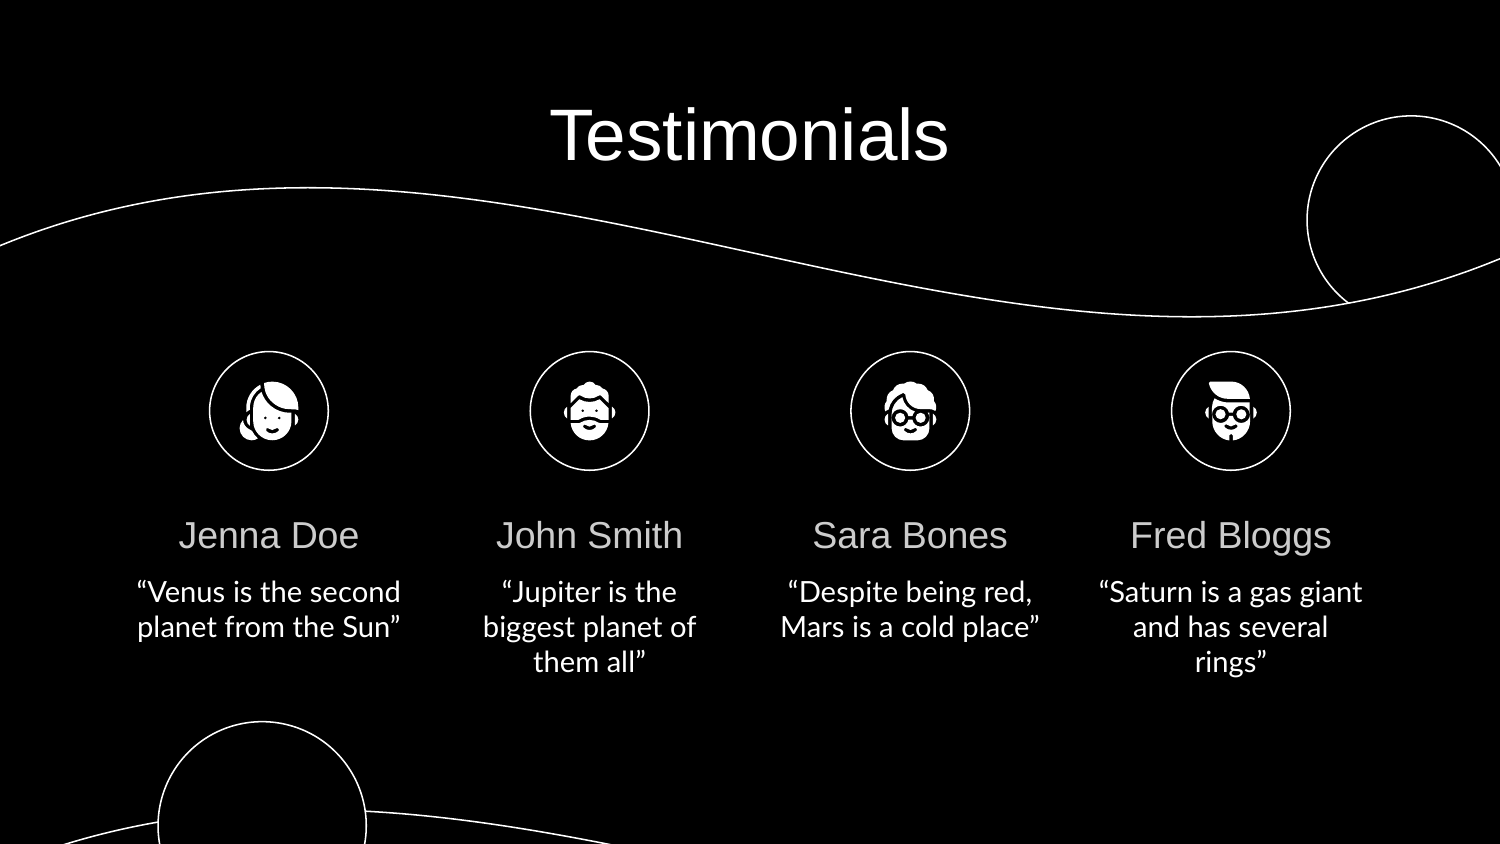

# Testimonials

Jenna Doe
John Smith
Sara Bones
Fred Bloggs
“Despite being red, Mars is a cold place”
“Saturn is a gas giant and has several rings”
“Venus is the second planet from the Sun”
“Jupiter is the biggest planet of them all”